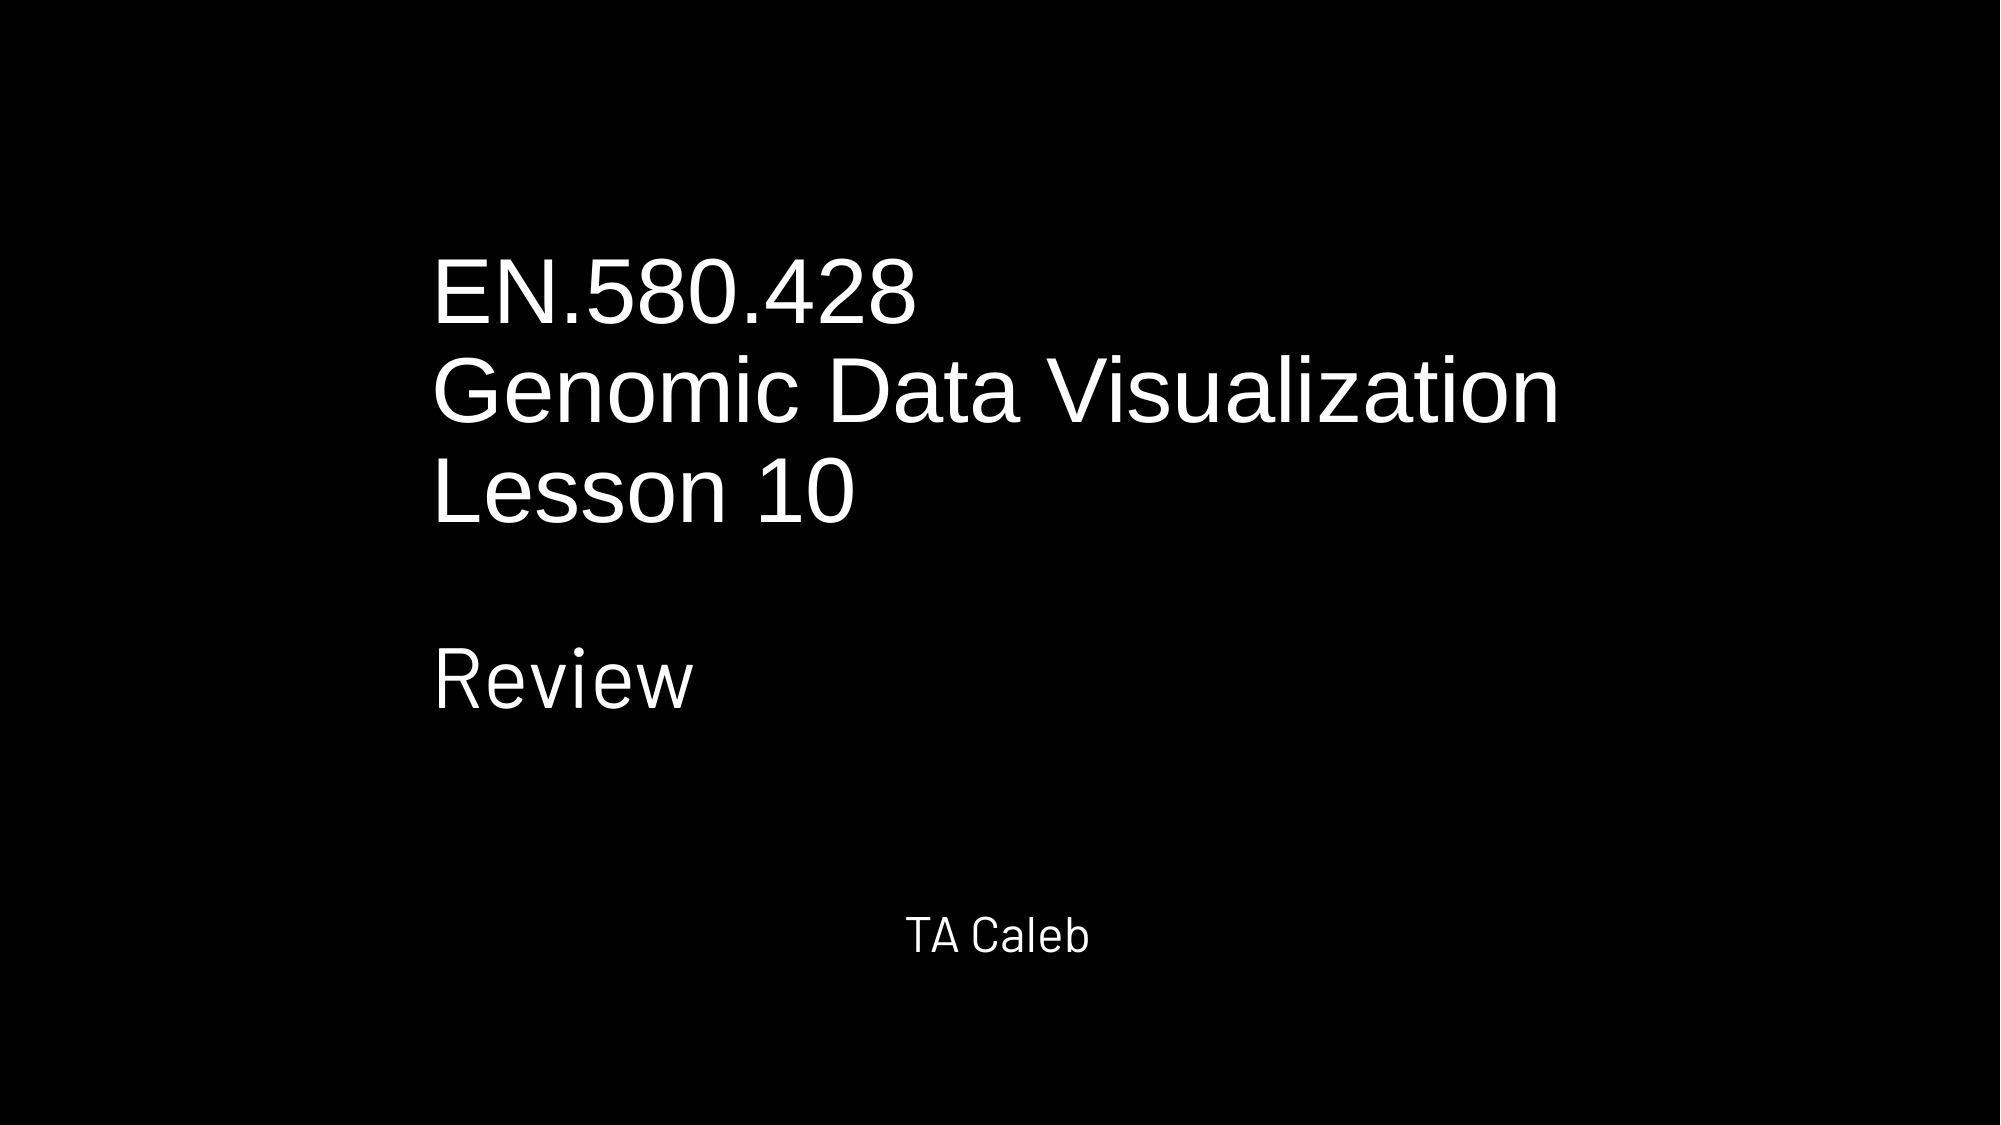

# EN.580.428 Genomic Data Visualization Lesson 10 Review
TA Caleb